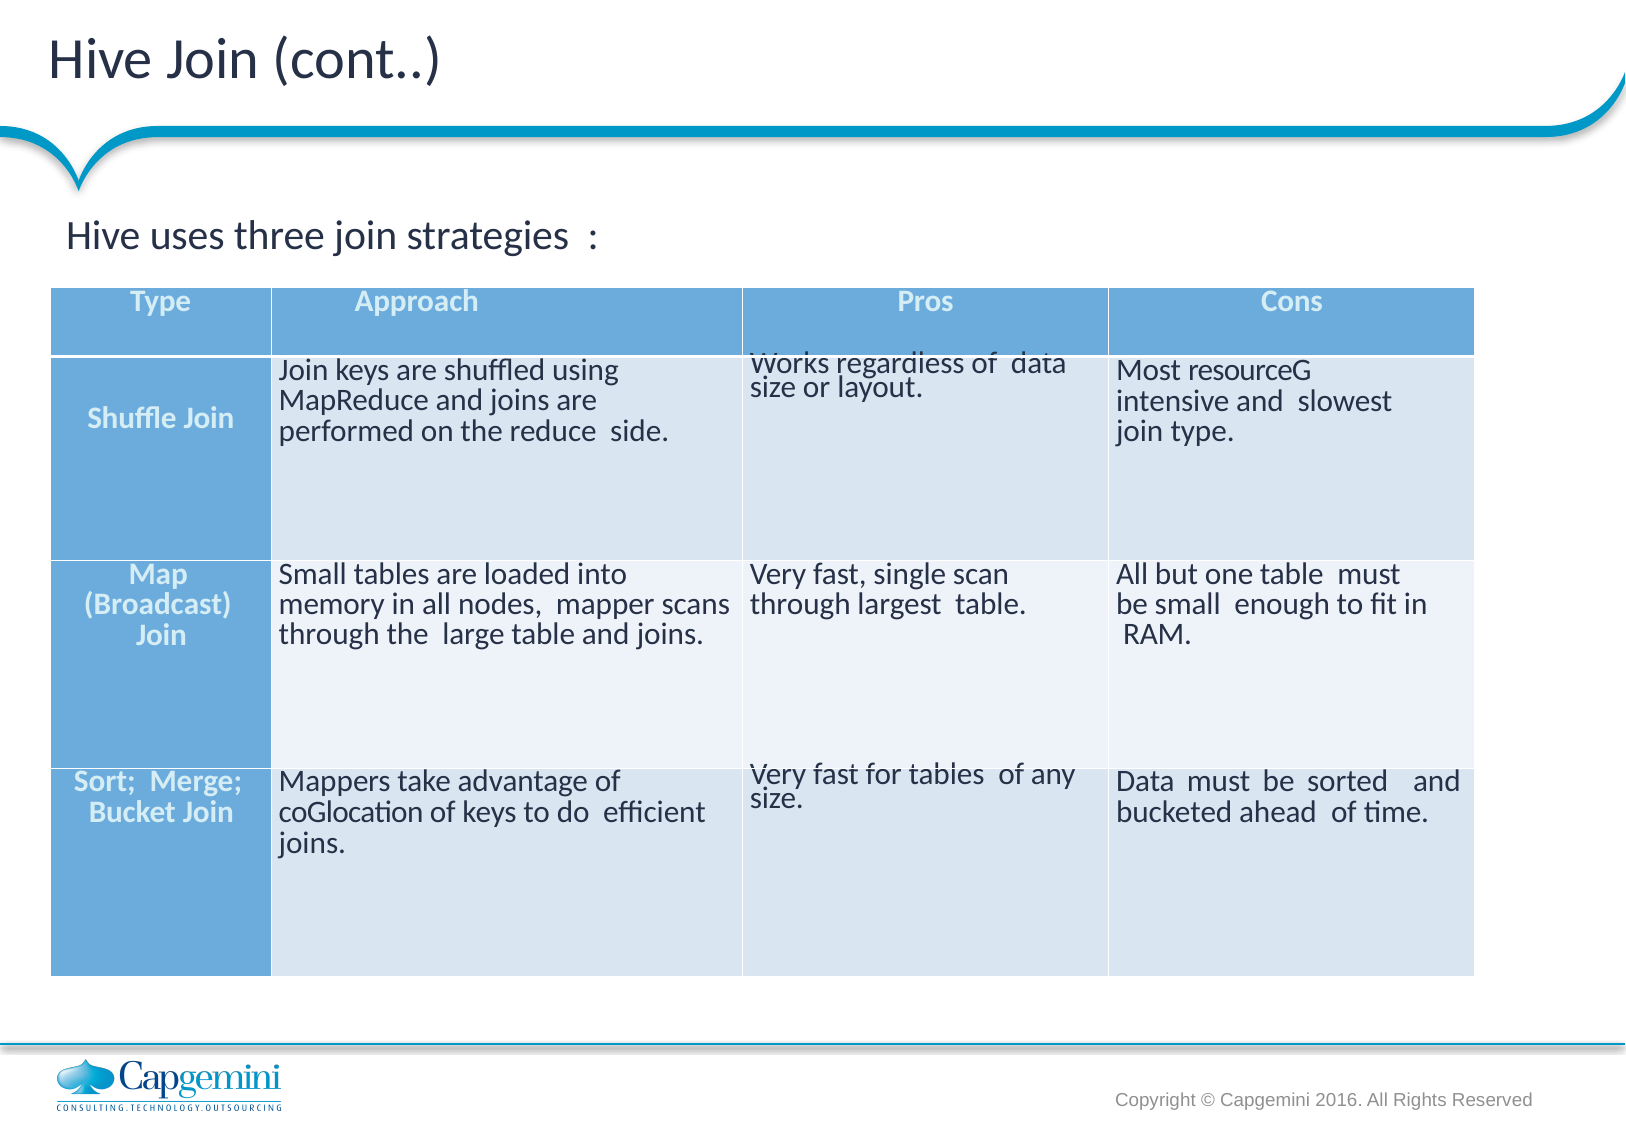

# Hive Join (cont..)
Hive uses three join strategies  :
| Type | Approach | Pros | Cons |
| --- | --- | --- | --- |
| Shuﬄe Join | Join keys are shuﬄed using MapReduce and joins are performed on the reduce side. | Works regardless of data size or layout. | Most resourceG intensive and slowest join type. |
| Map (Broadcast) Join | Small tables are loaded into memory in all nodes, mapper scans through the large table and joins. | Very fast, single scan through largest table. | All but one table must be small enough to ﬁt in RAM. |
| Sort; Merge; Bucket Join | Mappers take advantage of coGlocation of keys to do eﬃcient joins. | Very fast for tables of any size. | Data must be sorted and bucketed ahead of time. |